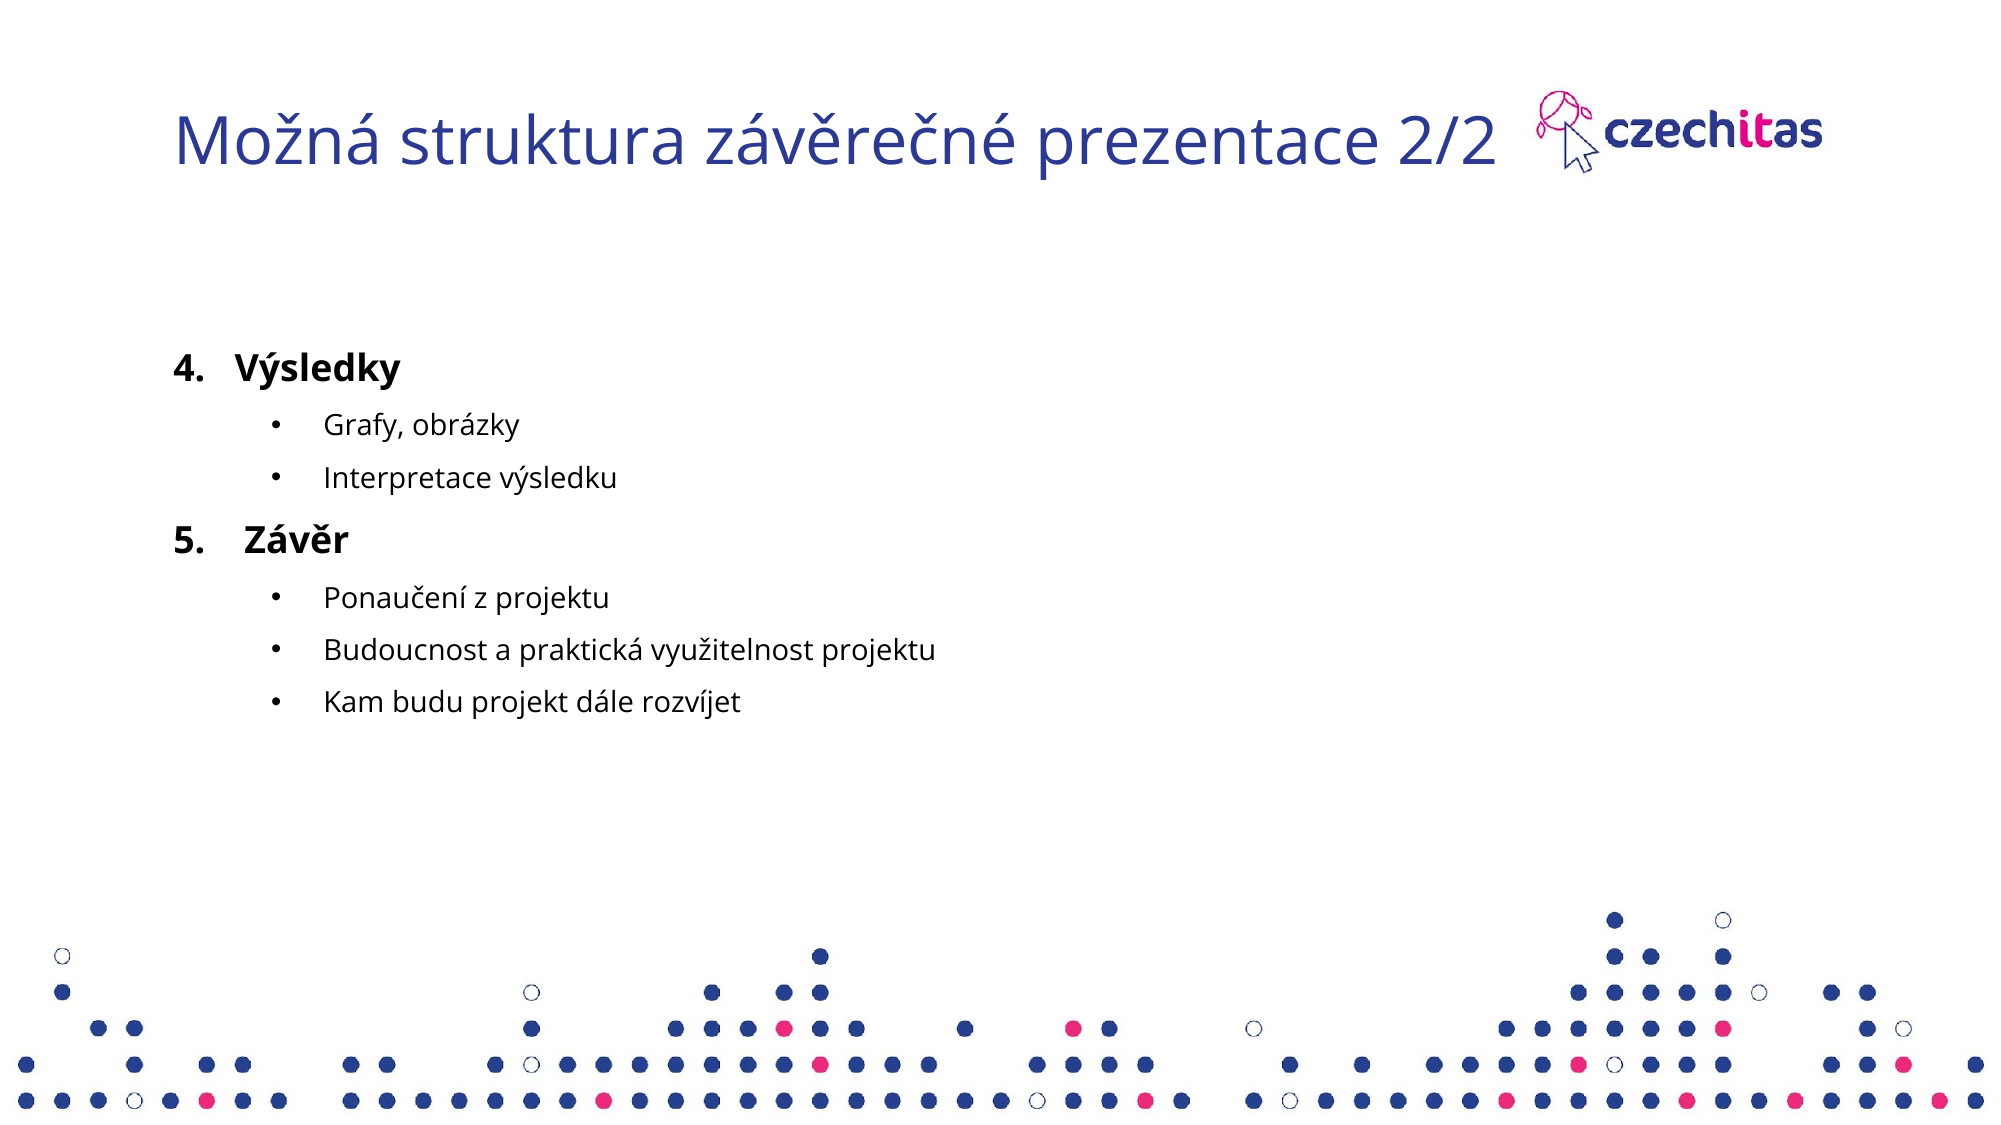

# Možná struktura závěrečné prezentace 2/2
4.   Výsledky
Grafy, obrázky
Interpretace výsledku
5.    Závěr
Ponaučení z projektu
Budoucnost a praktická využitelnost projektu
Kam budu projekt dále rozvíjet